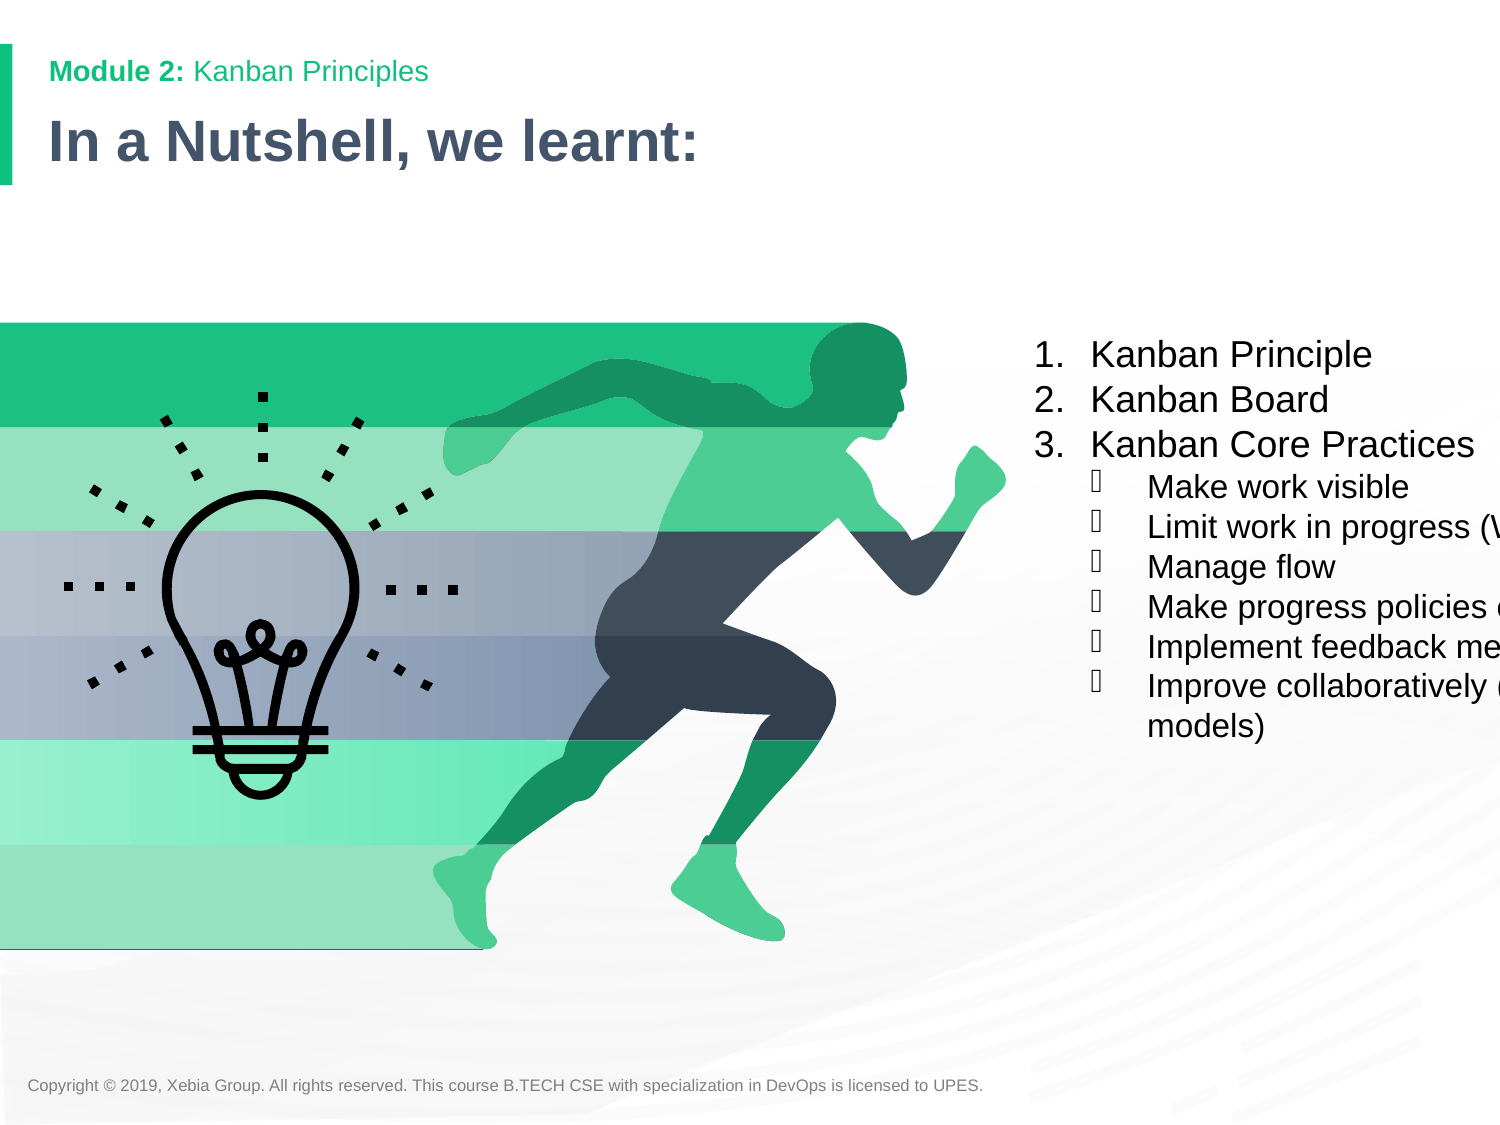

# In a Nutshell, we learnt:
Kanban Principle
Kanban Board
Kanban Core Practices
Make work visible
Limit work in progress (WiP)
Manage flow
Make progress policies explicit
Implement feedback mechanisms
Improve collaboratively (using methods and models)